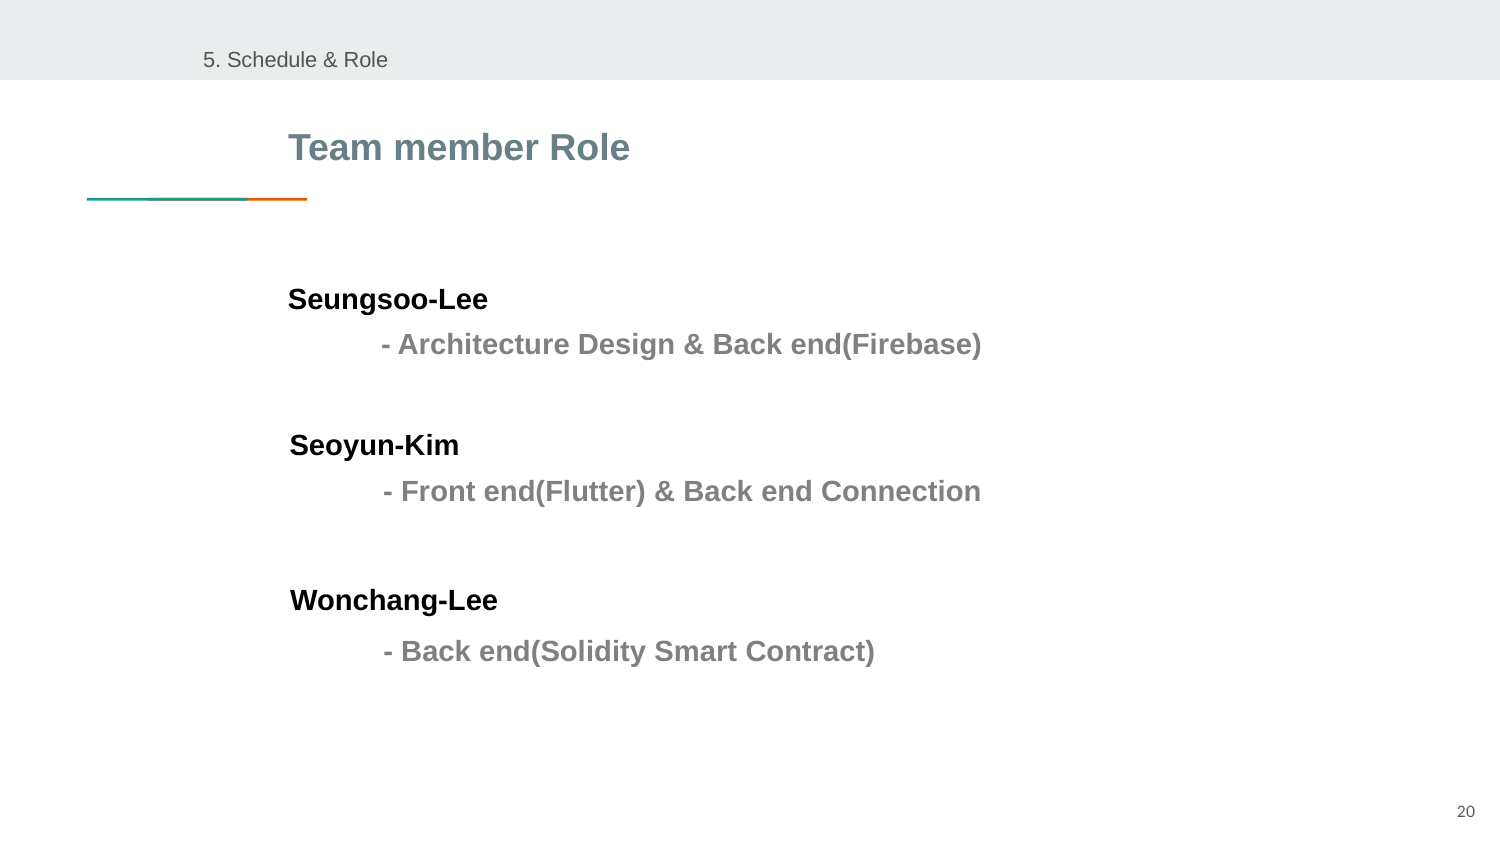

5. Schedule & Role
Team member Role
Seungsoo-Lee
- Architecture Design & Back end(Firebase)
Seoyun-Kim
- Front end(Flutter) & Back end Connection
Wonchang-Lee
- Back end(Solidity Smart Contract)
20